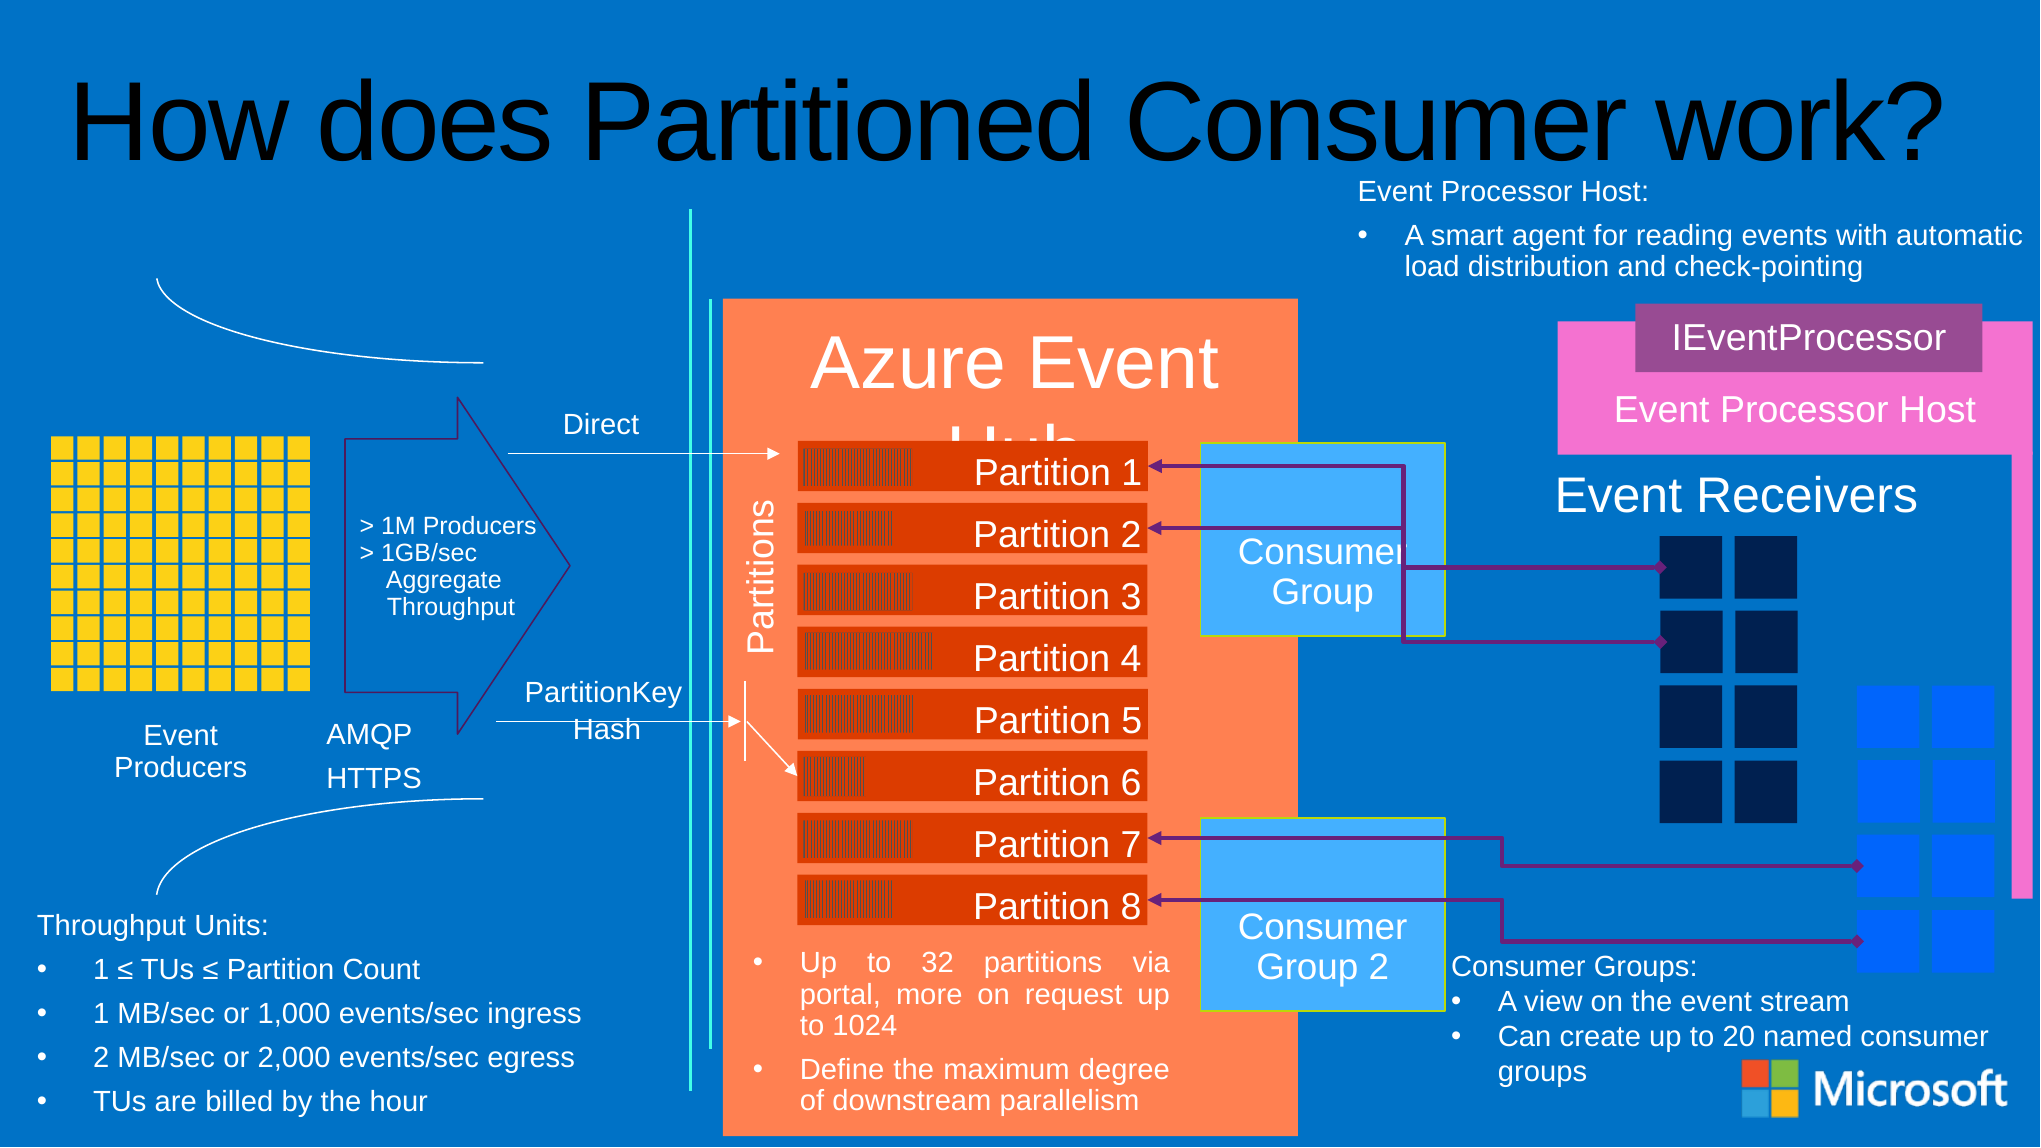

# How does Partitioned Consumer work?
Event Processor Host:
A smart agent for reading events with automatic
load distribution and check-pointing

Azure Event Hub
IEventProcessor
Event Processor Host

Direct

Partition 1
Consumer Group
Event Receivers

> 1M Producers
> 1GB/sec
    Aggregate
    Throughput
Partition 2

Partitions
Partition 3

Partition 4

PartitionKey

Partition 5
AMQP
HTTPS

Hash
Event Producers
Partition 6

Partition 7
Consumer Group 2

Partition 8

Throughput Units:
1 ≤ TUs ≤ Partition Count
1 MB/sec or 1,000 events/sec ingress
2 MB/sec or 2,000 events/sec egress
TUs are billed by the hour
Up to 32 partitions via portal, more on request up to 1024
Define the maximum degree of downstream parallelism
Consumer Groups:
A view on the event stream
Can create up to 20 named consumer groups

AMQP